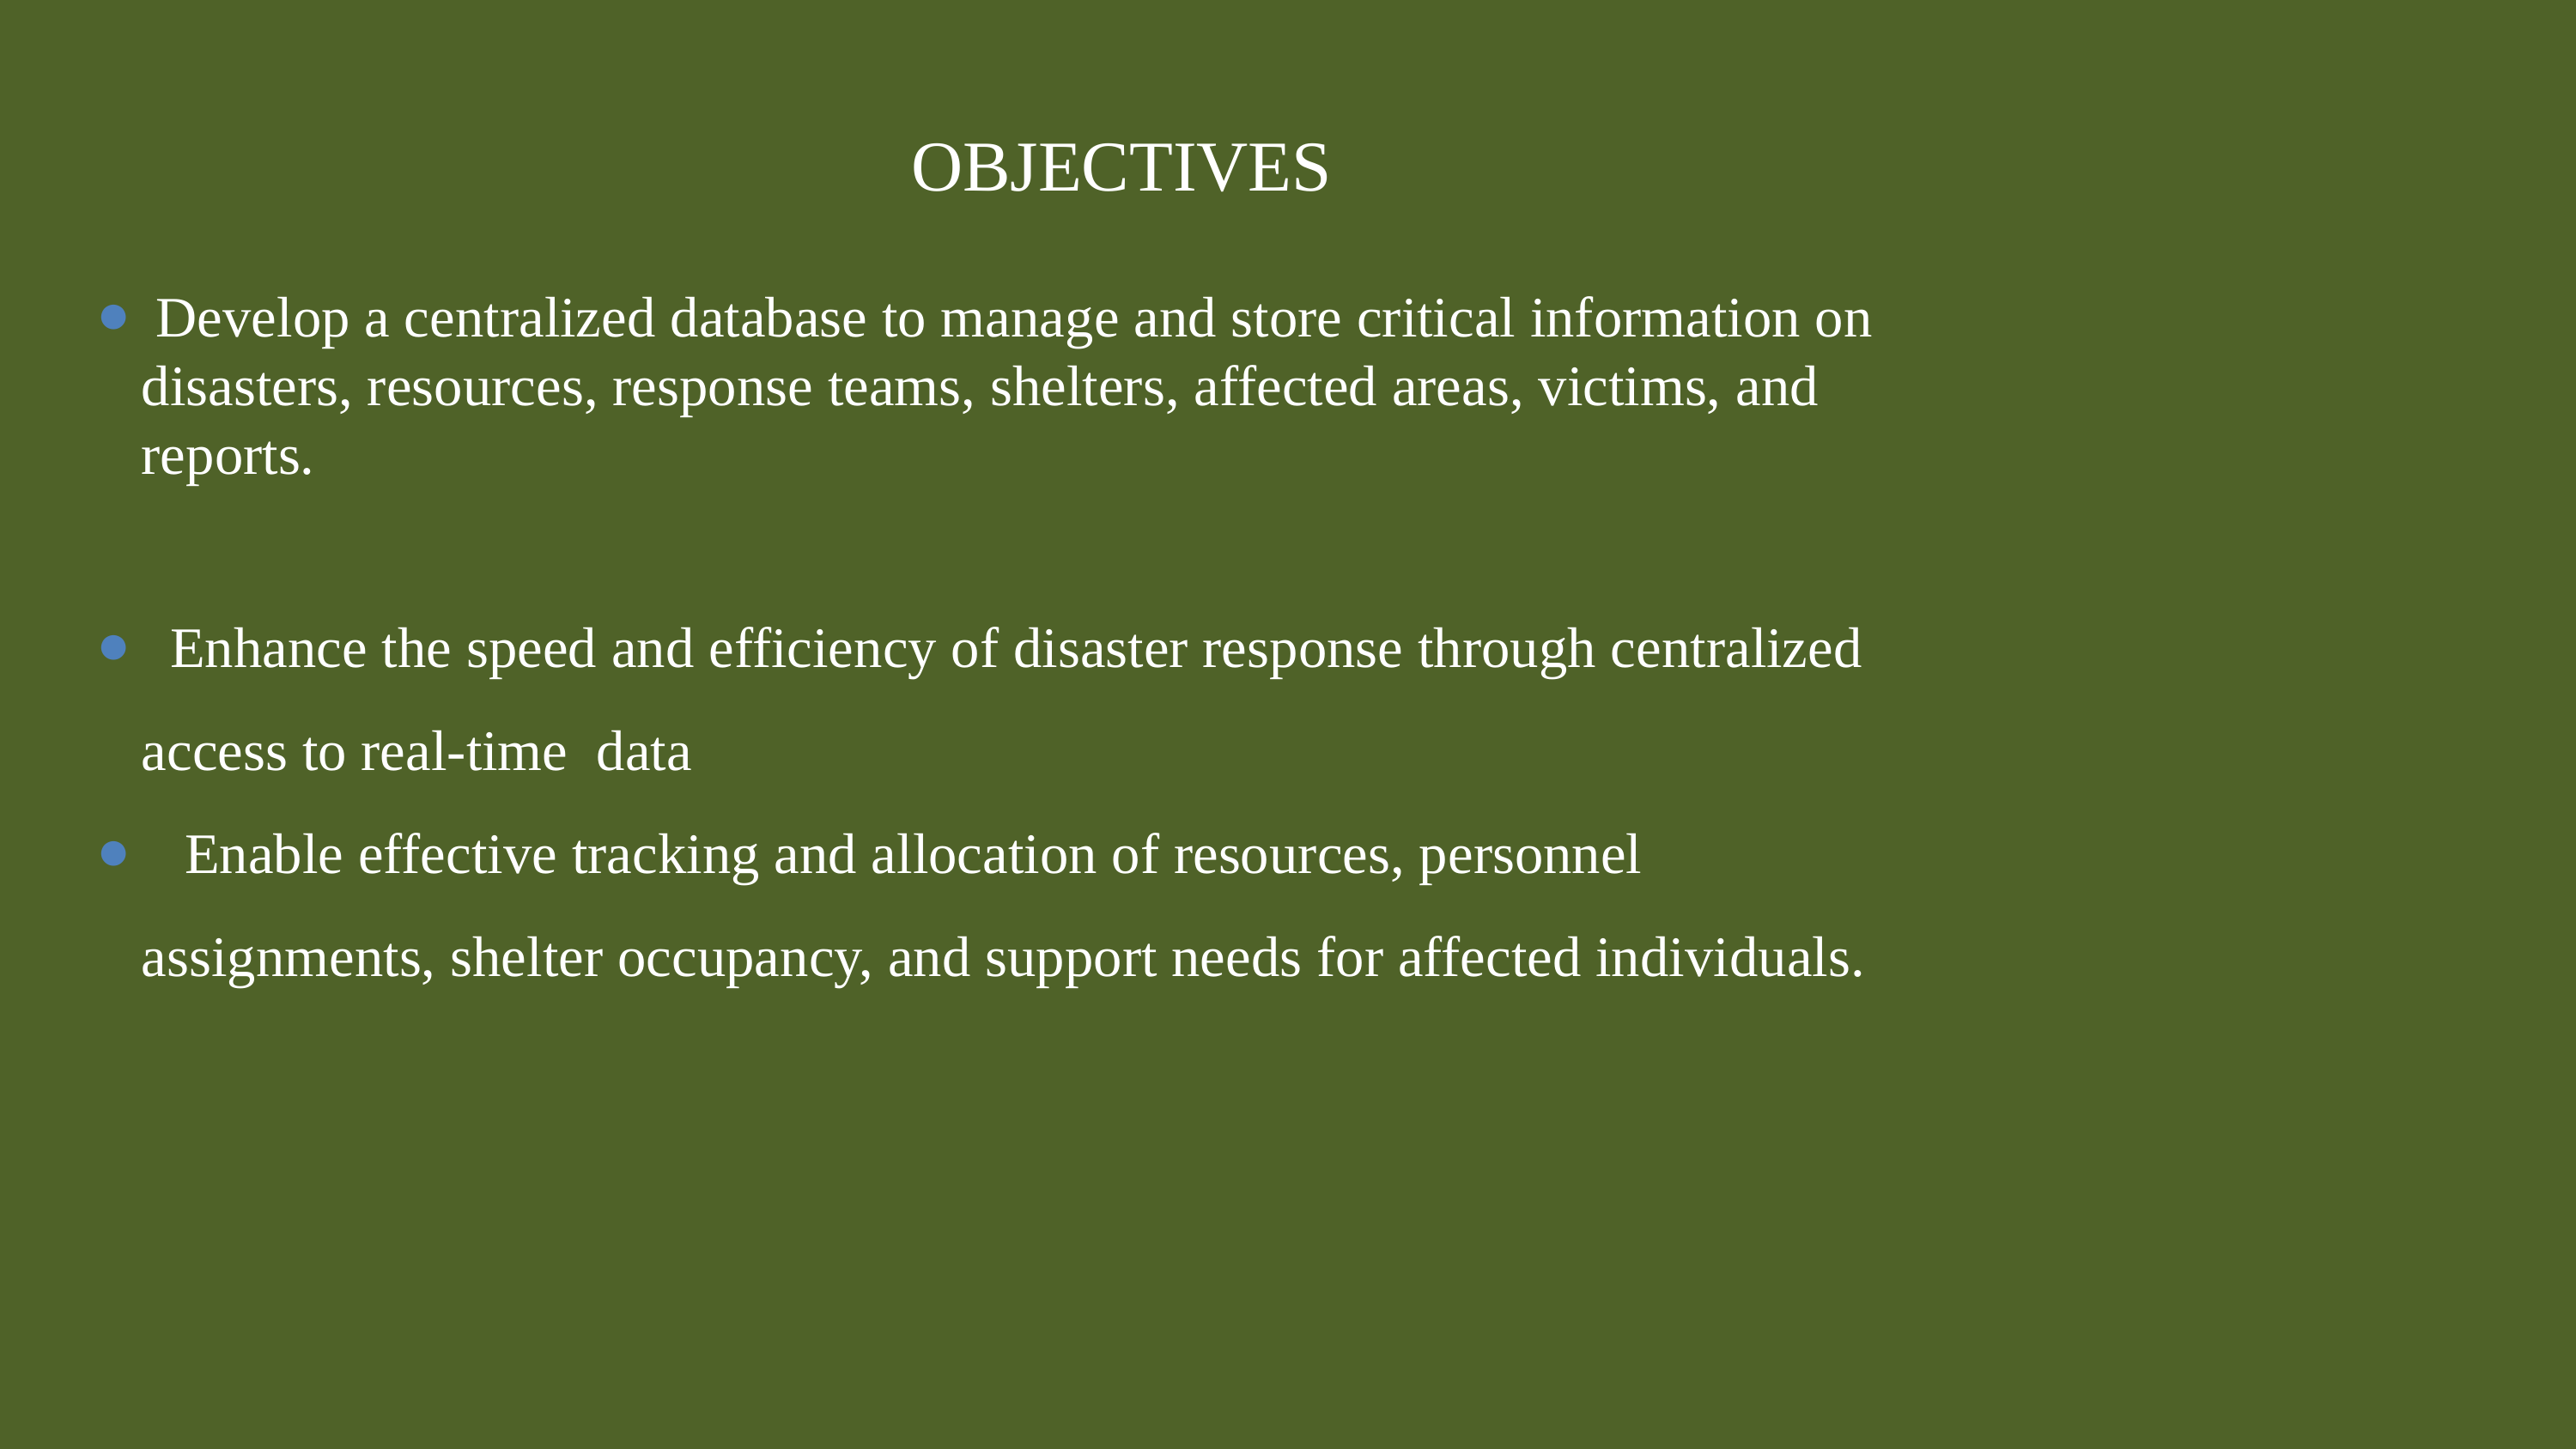

OBJECTIVES
 Develop a centralized database to manage and store critical information on disasters, resources, response teams, shelters, affected areas, victims, and reports.

  Enhance the speed and efficiency of disaster response through centralized access to real-time  data
   Enable effective tracking and allocation of resources, personnel assignments, shelter occupancy, and support needs for affected individuals.